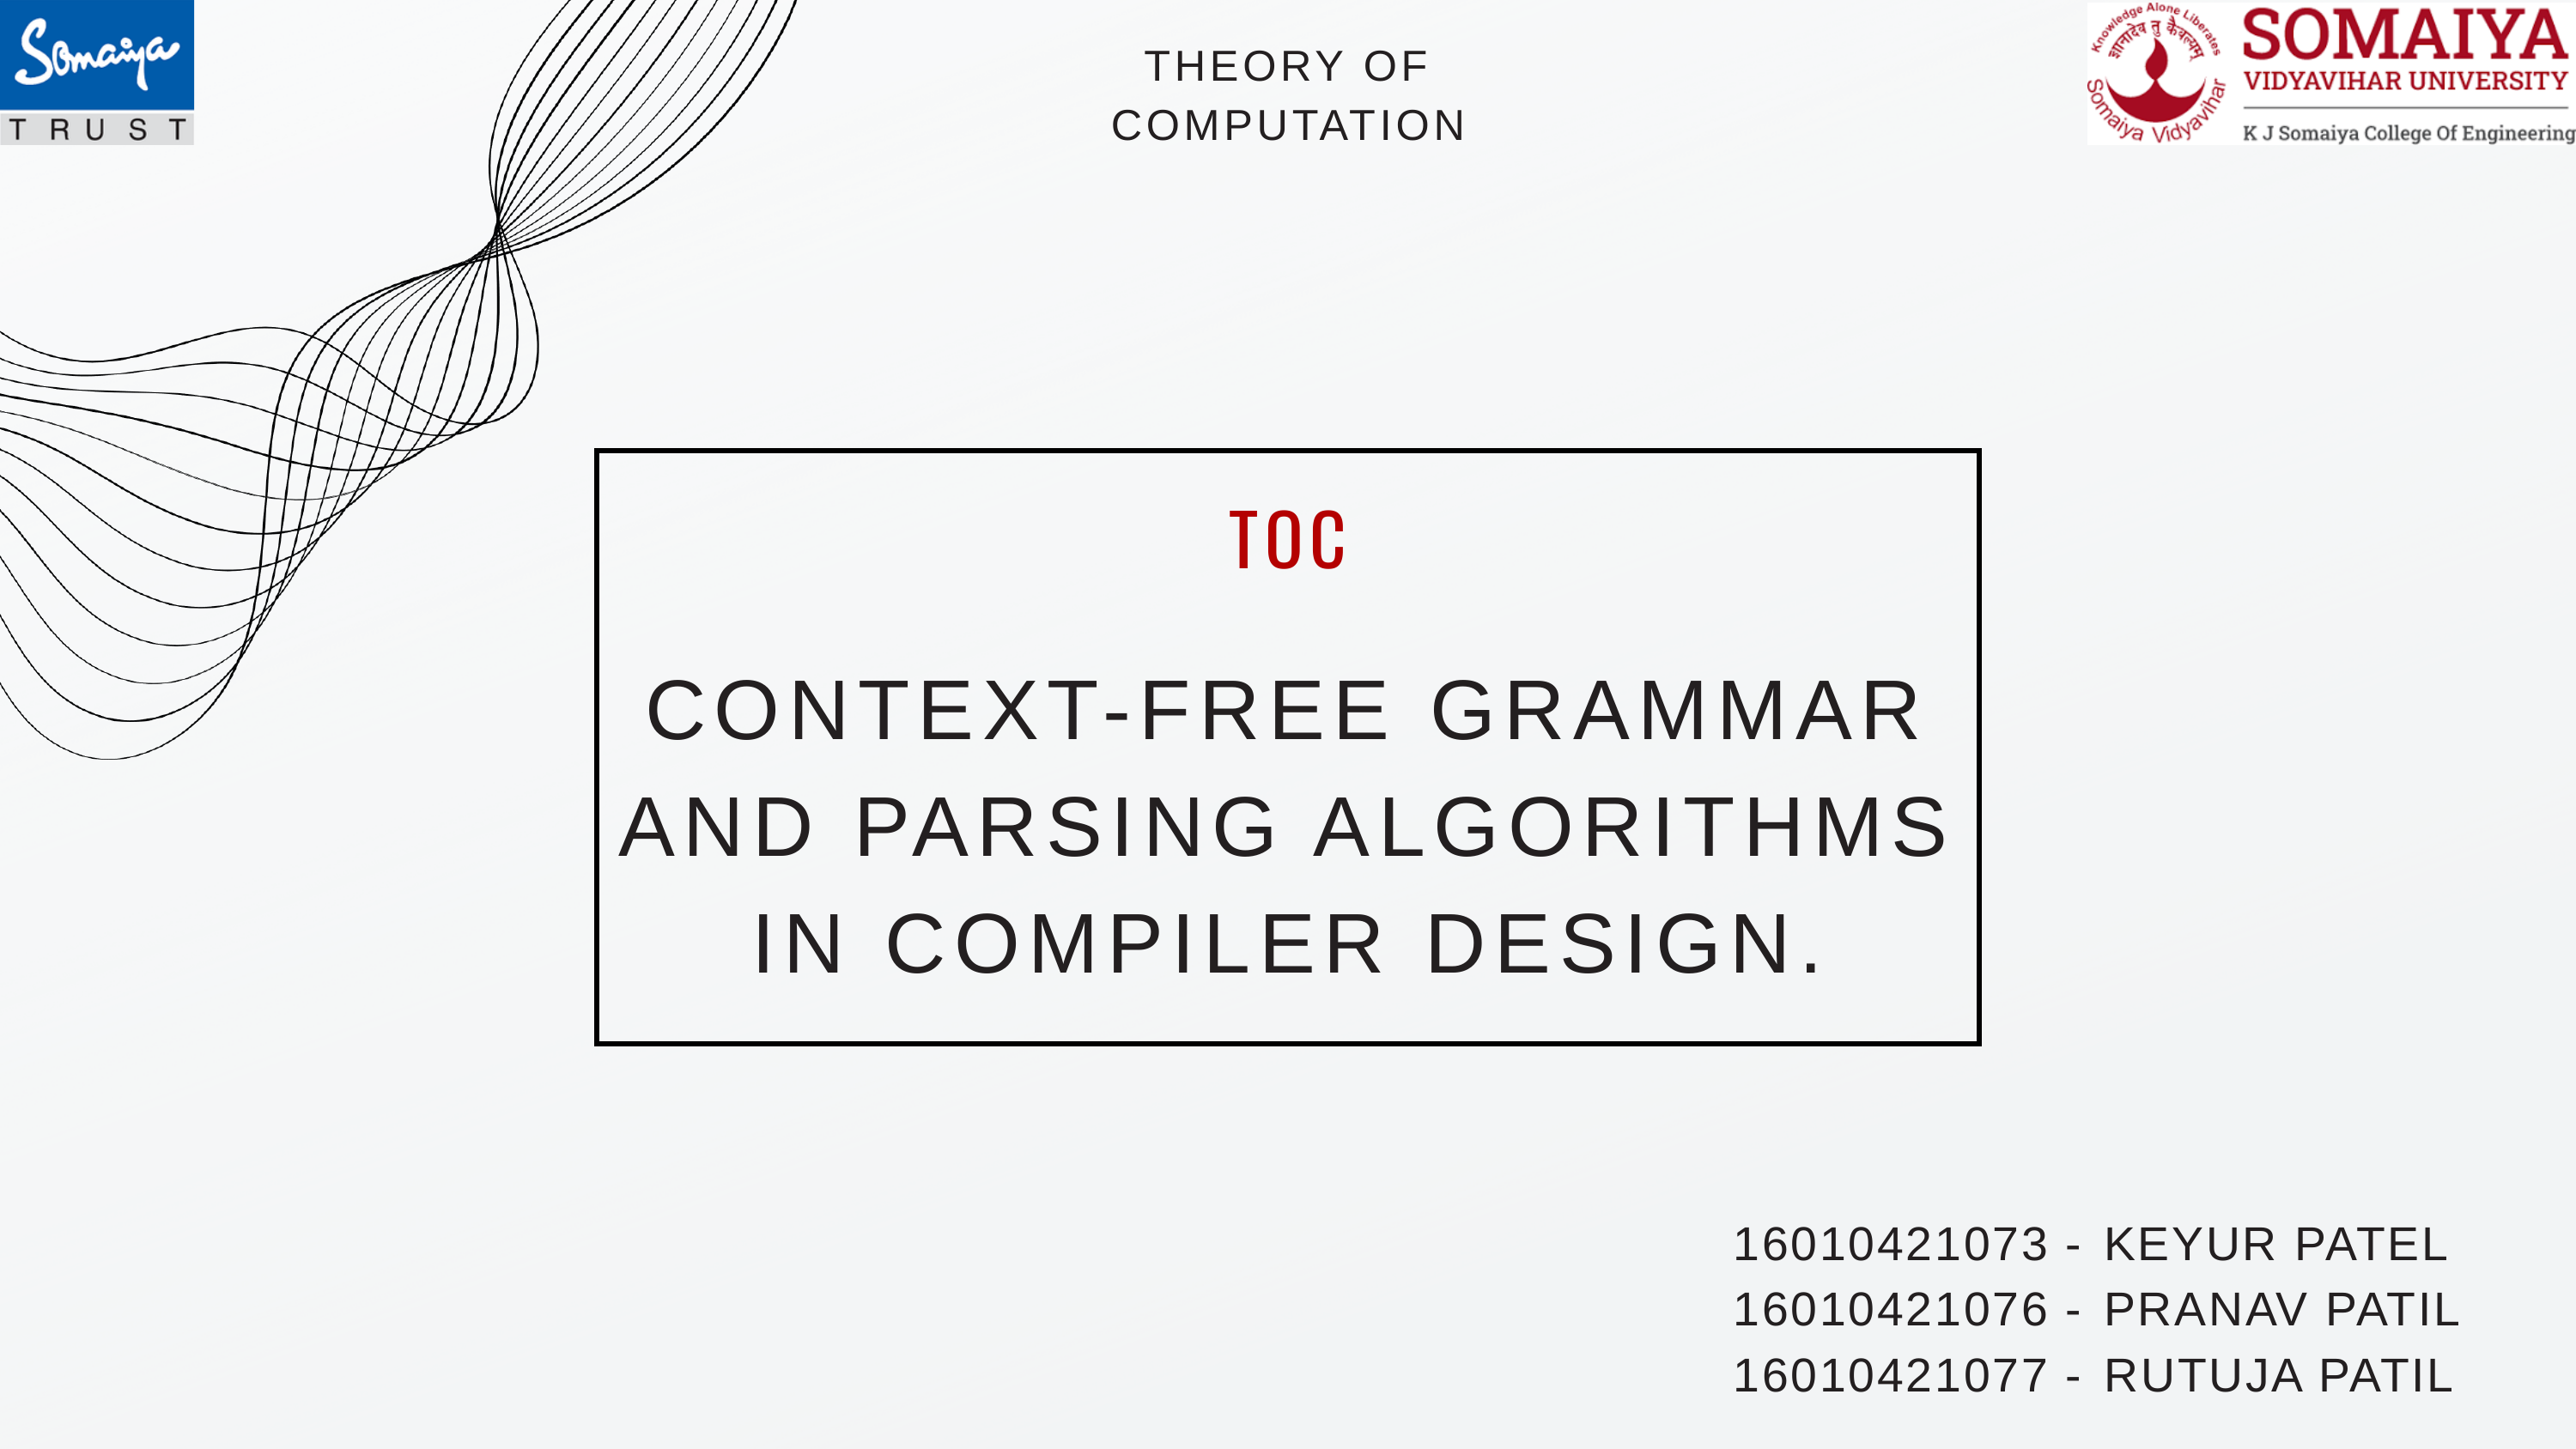

THEORY OF COMPUTATION

TOC
CONTEXT-FREE GRAMMAR AND PARSING ALGORITHMS IN COMPILER DESIGN.
16010421073 -
16010421076 -
16010421077 -
KEYUR PATEL
PRANAV PATIL
RUTUJA PATIL